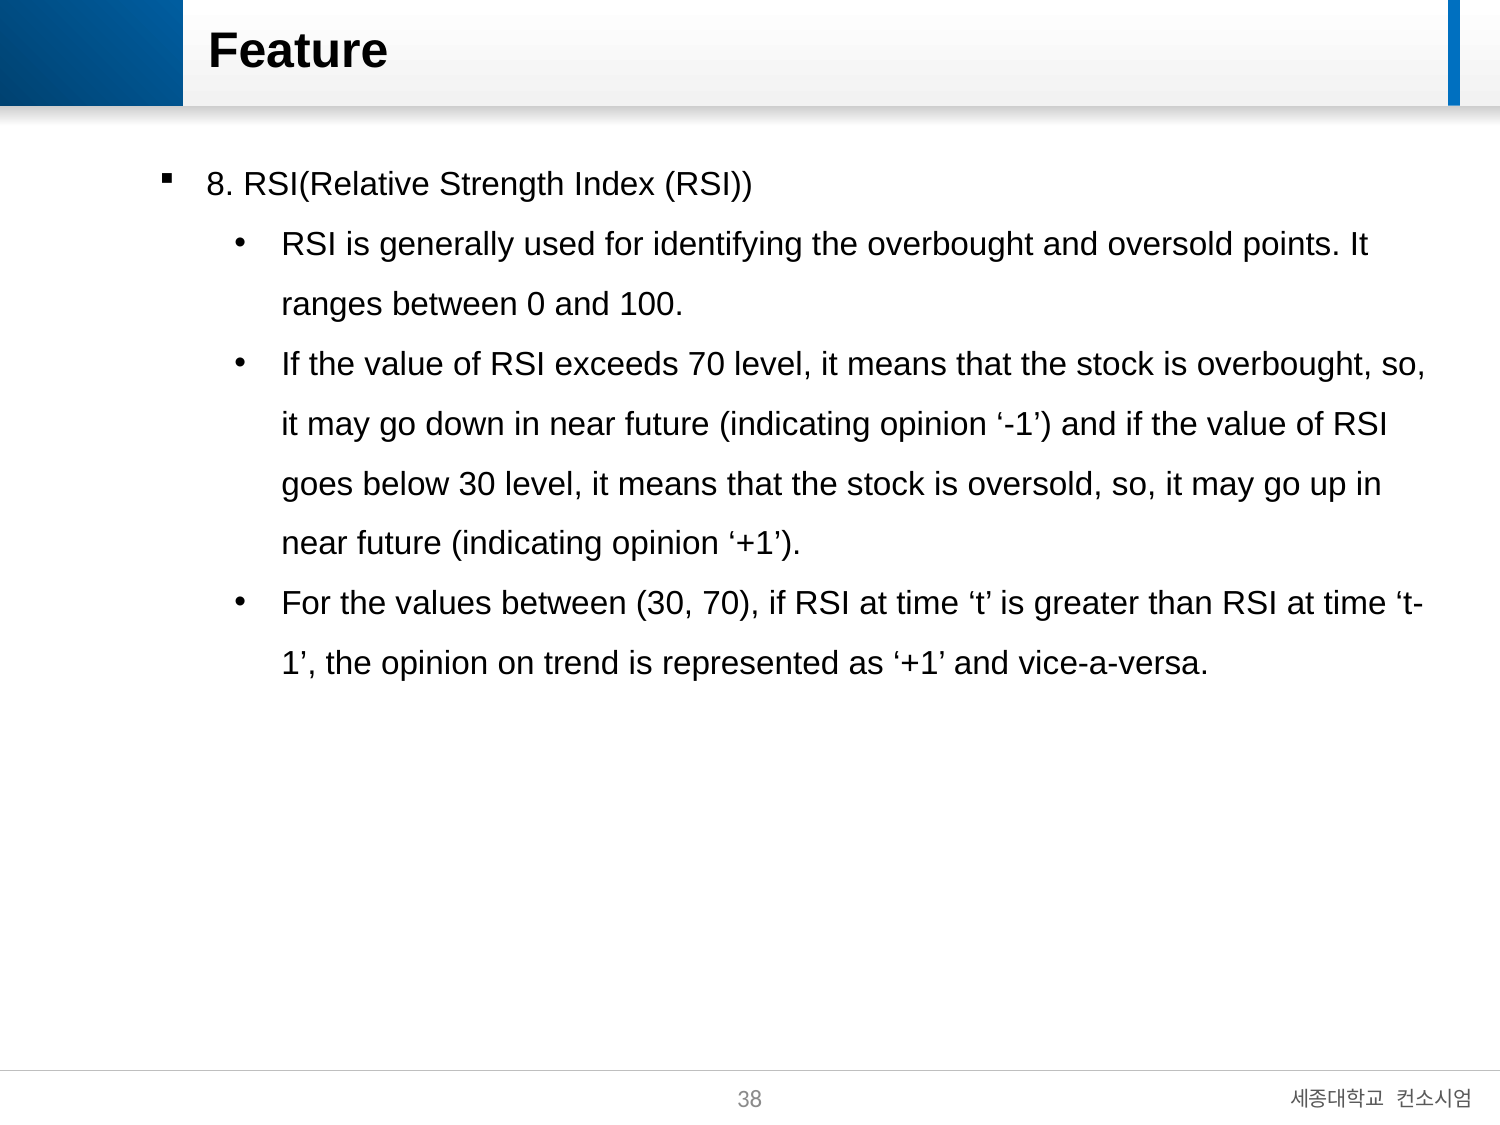

# Feature
8. RSI(Relative Strength Index (RSI))
RSI is generally used for identifying the overbought and oversold points. It ranges between 0 and 100.
If the value of RSI exceeds 70 level, it means that the stock is overbought, so, it may go down in near future (indicating opinion ‘-1’) and if the value of RSI goes below 30 level, it means that the stock is oversold, so, it may go up in near future (indicating opinion ‘+1’).
For the values between (30, 70), if RSI at time ‘t’ is greater than RSI at time ‘t-1’, the opinion on trend is represented as ‘+1’ and vice-a-versa.